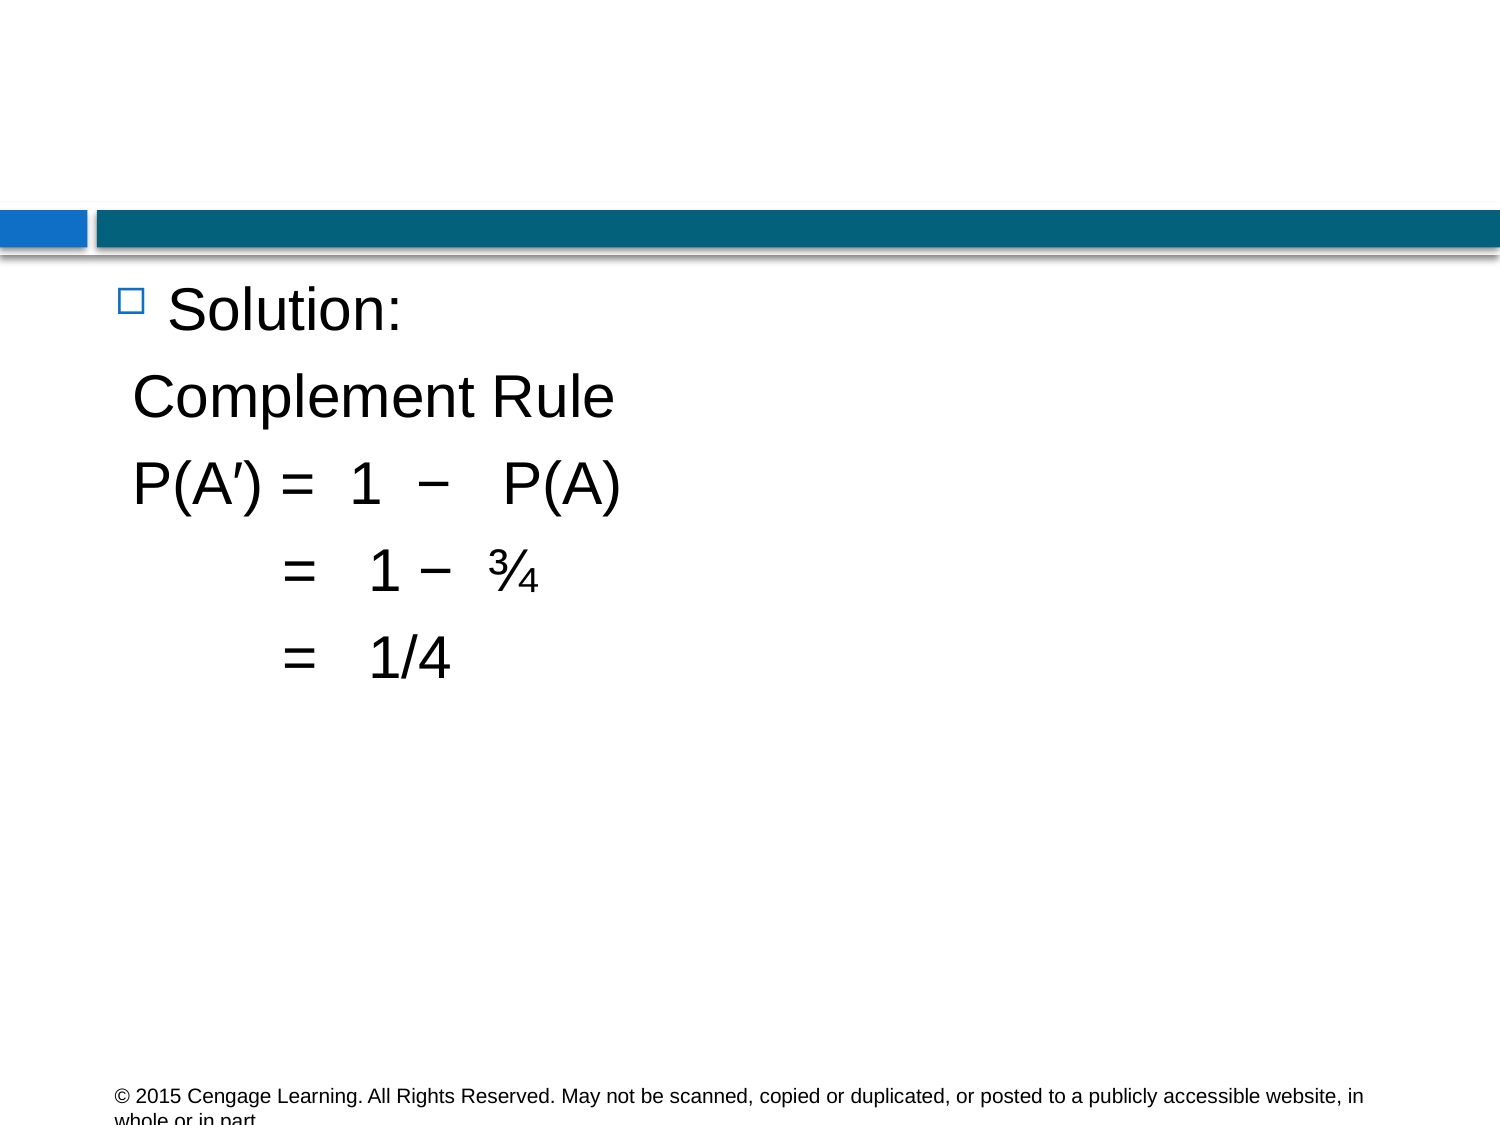

#
Solution:
 Complement Rule
 P(A′) =  1  −   P(A)
          =   1 −  ¾
          =   1/4